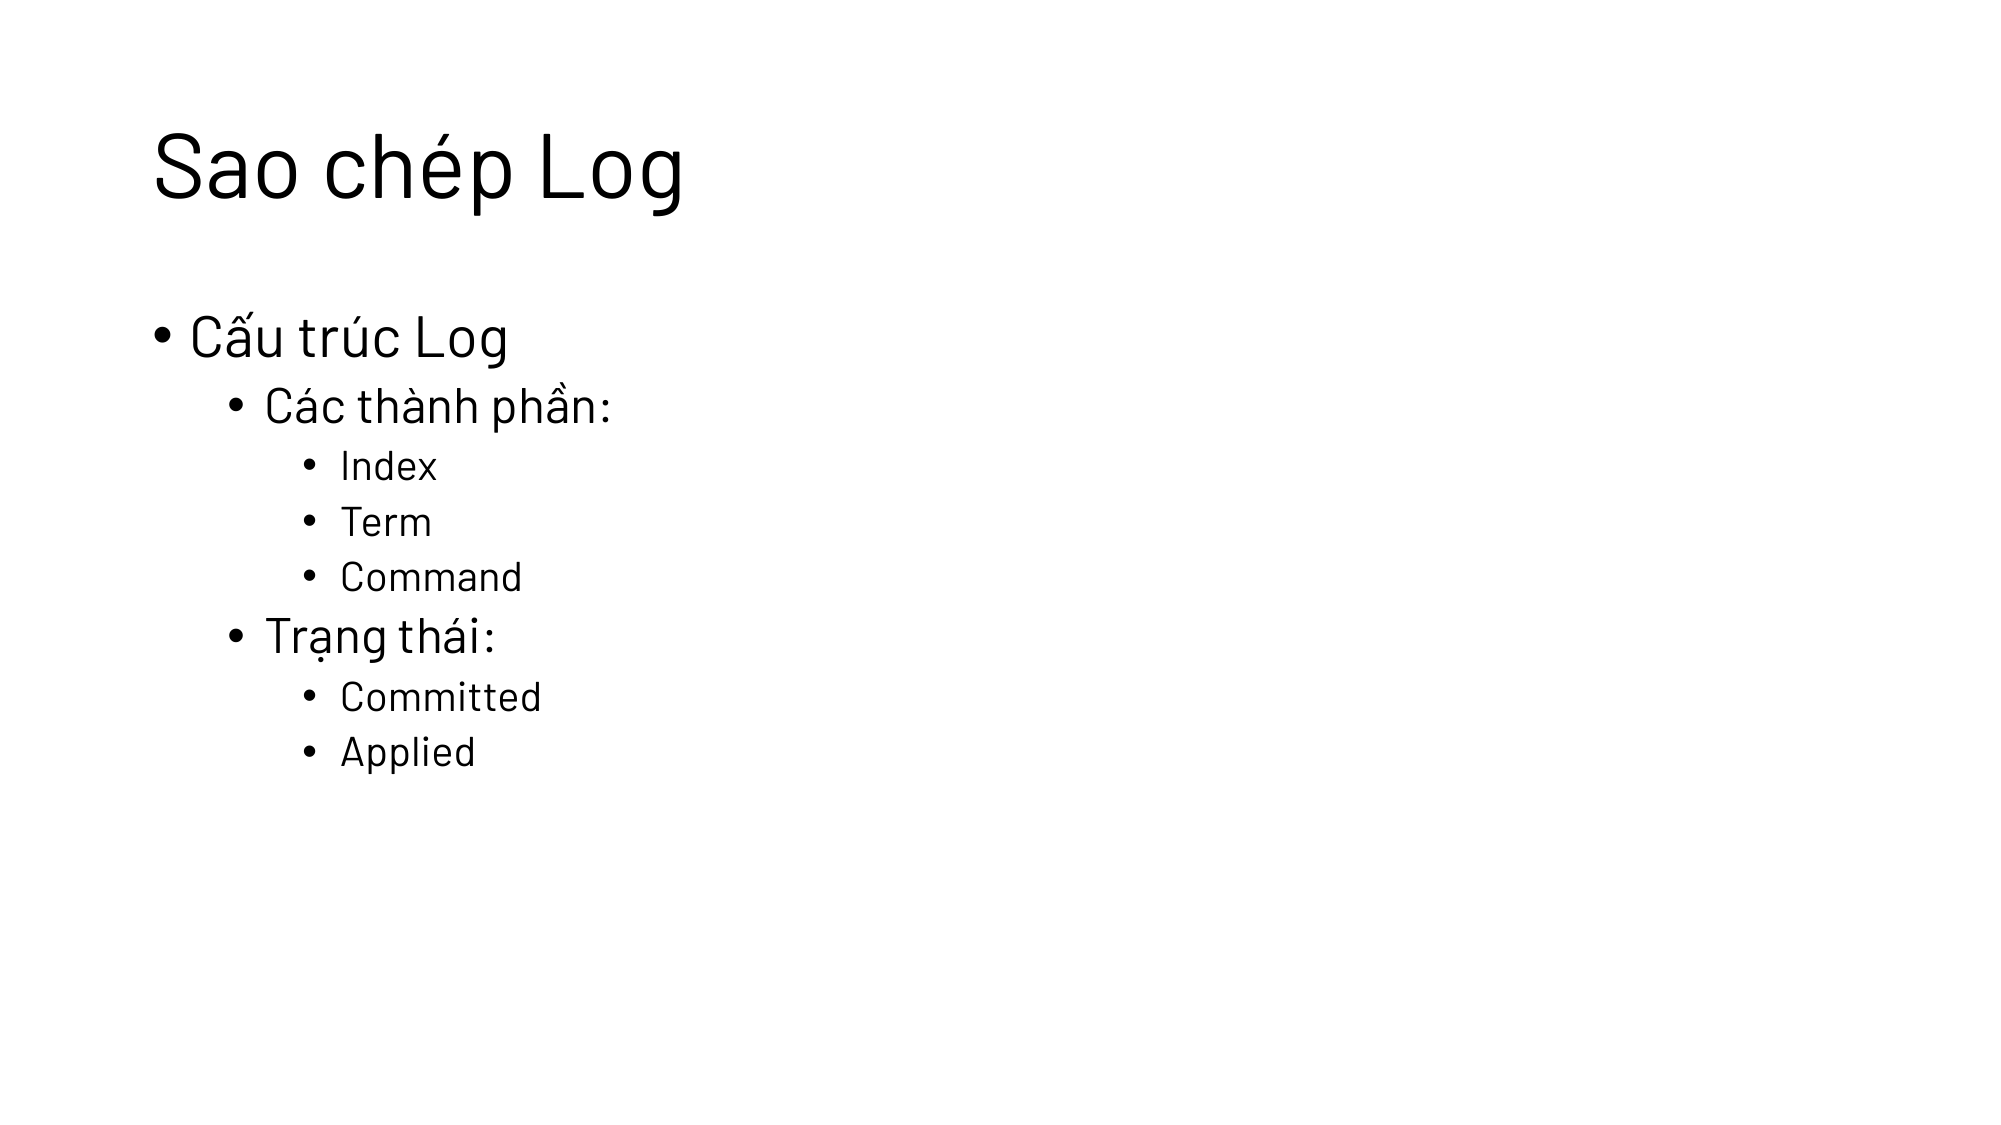

# Sao chép Log
Cấu trúc Log
Các thành phần:
Index
Term
Command
Trạng thái:
Committed
Applied